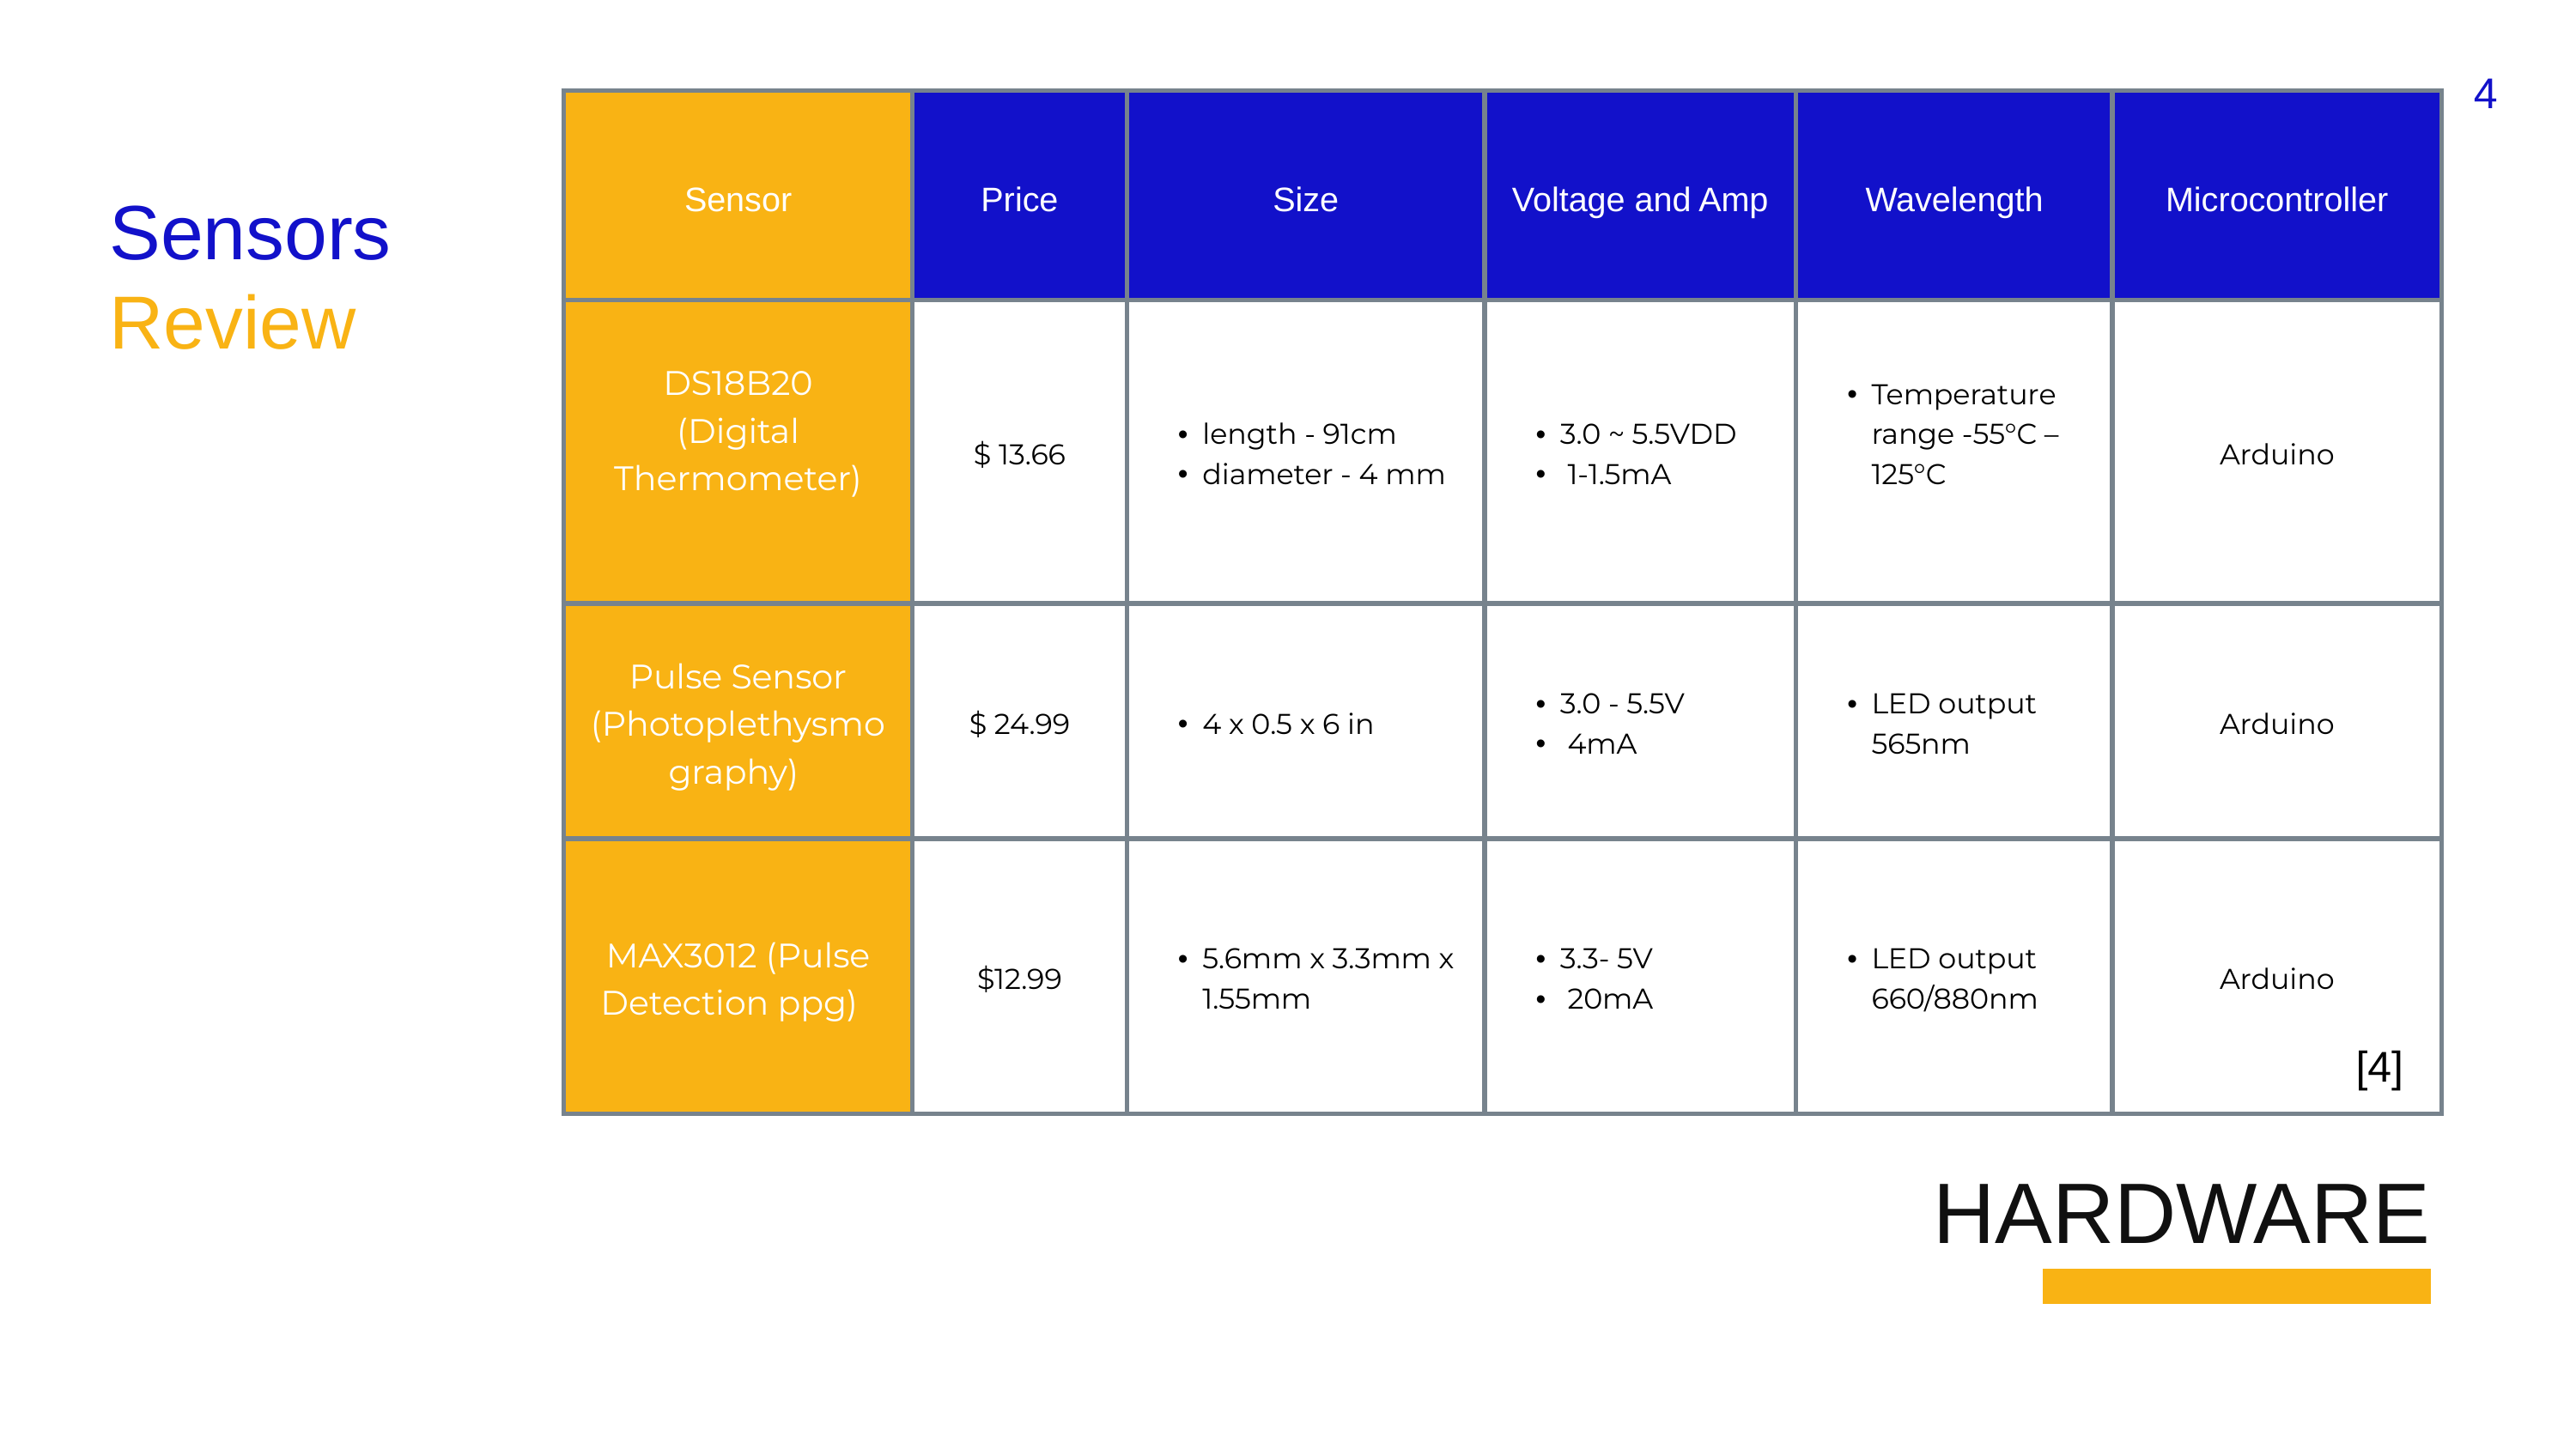

4
| Sensor | Price | Size | Voltage and Amp | Wavelength | Microcontroller |
| --- | --- | --- | --- | --- | --- |
| DS18B20 (Digital Thermometer) | $ 13.66 | length - 91cm diameter - 4 mm | 3.0 ~ 5.5VDD 1-1.5mA | Temperature range -55°C – 125°C | Arduino |
| Pulse Sensor (Photoplethysmography) | $ 24.99 | 4 x 0.5 x 6 in | 3.0 - 5.5V 4mA | LED output 565nm | Arduino |
| MAX3012 (Pulse Detection ppg) | $12.99 | 5.6mm x 3.3mm x 1.55mm | 3.3- 5V 20mA | LED output 660/880nm | Arduino |
Sensors
Review
[4]
HARDWARE